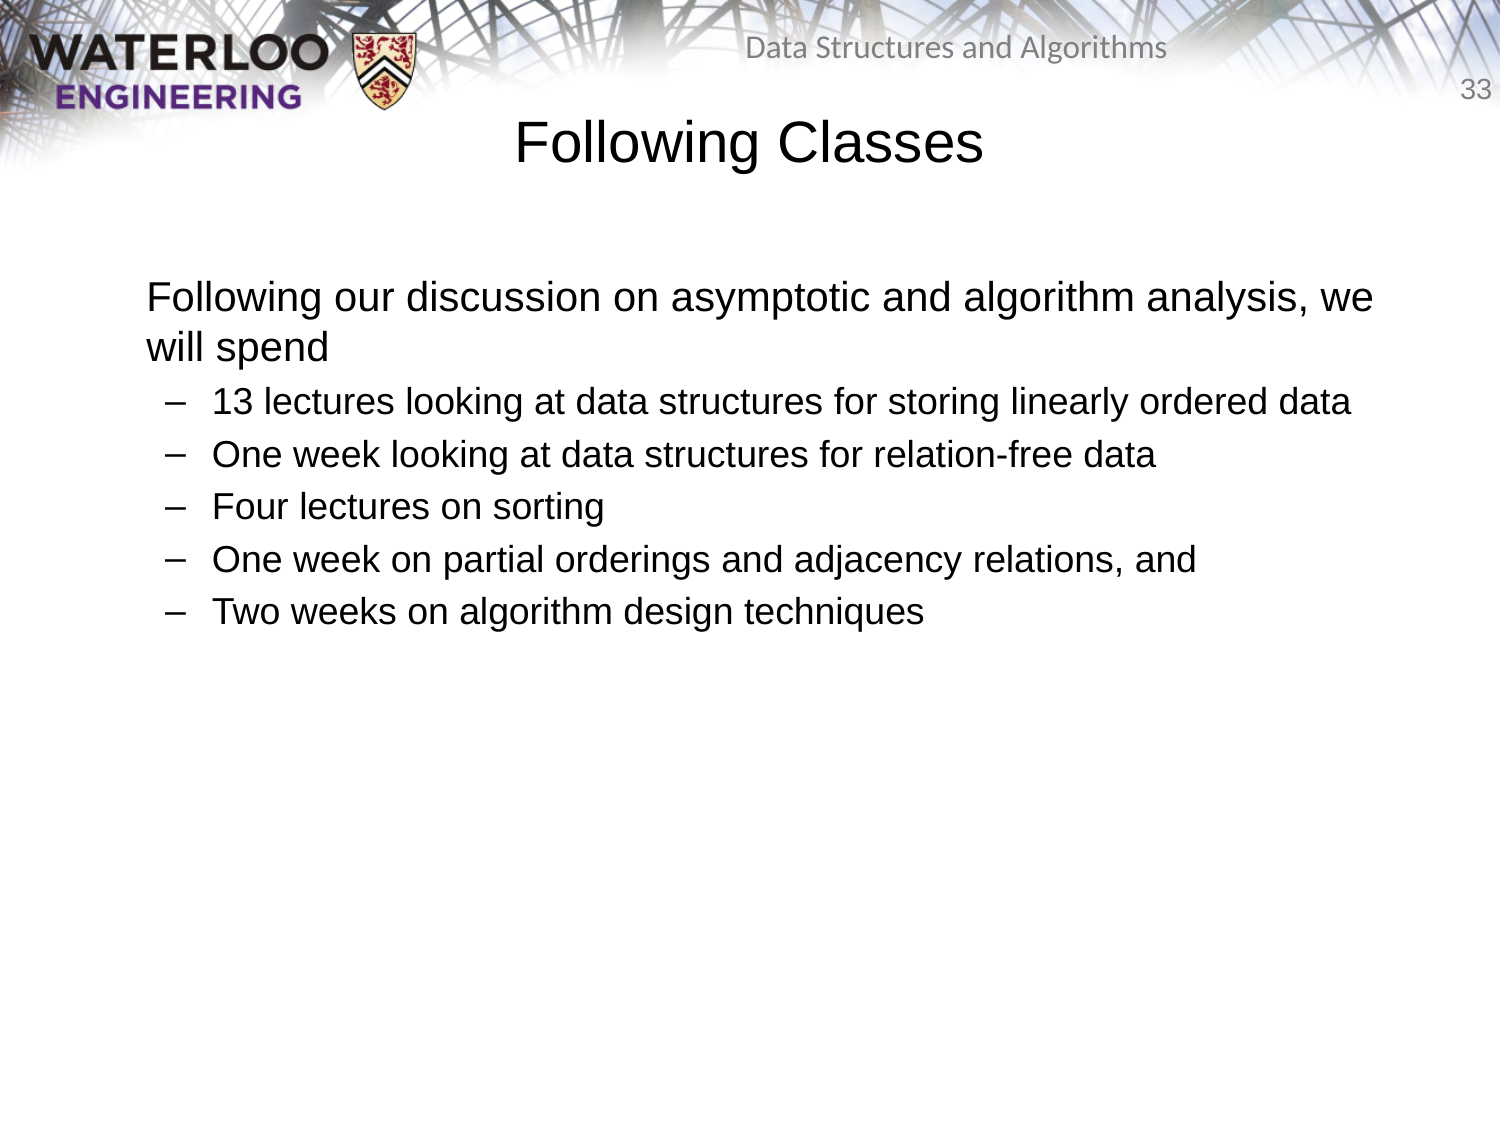

Following Classes
	Following our discussion on asymptotic and algorithm analysis, we will spend
13 lectures looking at data structures for storing linearly ordered data
One week looking at data structures for relation-free data
Four lectures on sorting
One week on partial orderings and adjacency relations, and
Two weeks on algorithm design techniques